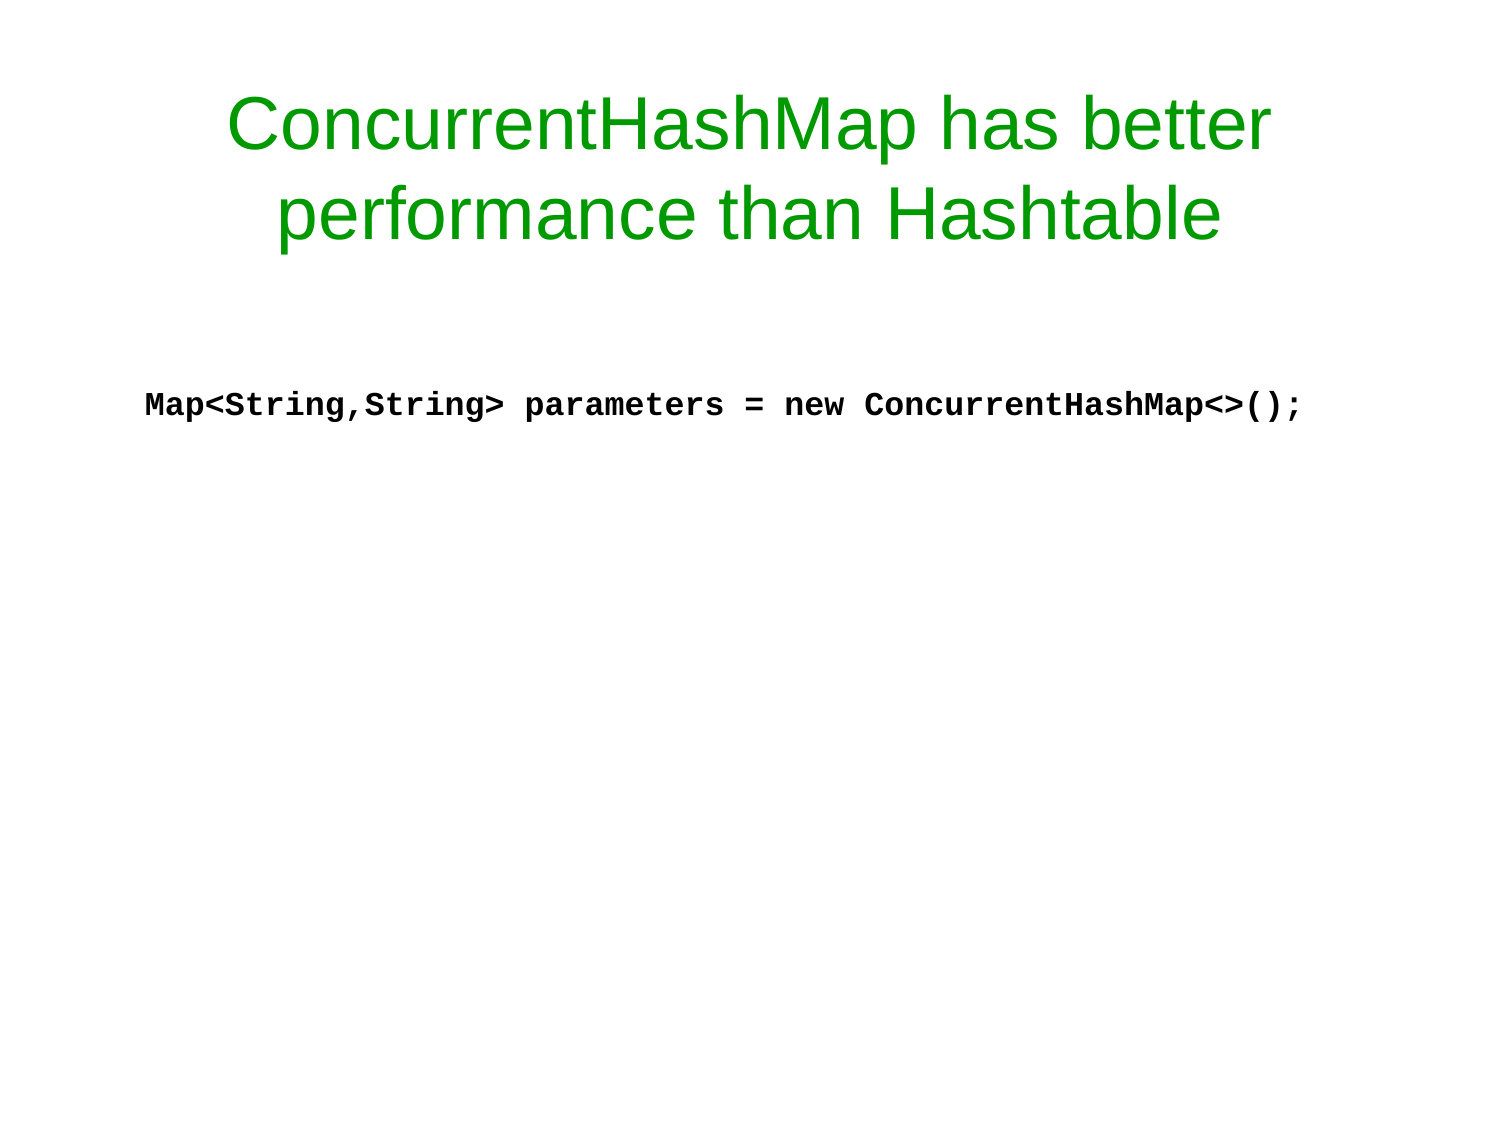

# ConcurrentHashMap has better performance than Hashtable
Map<String,String> parameters = new ConcurrentHashMap<>();